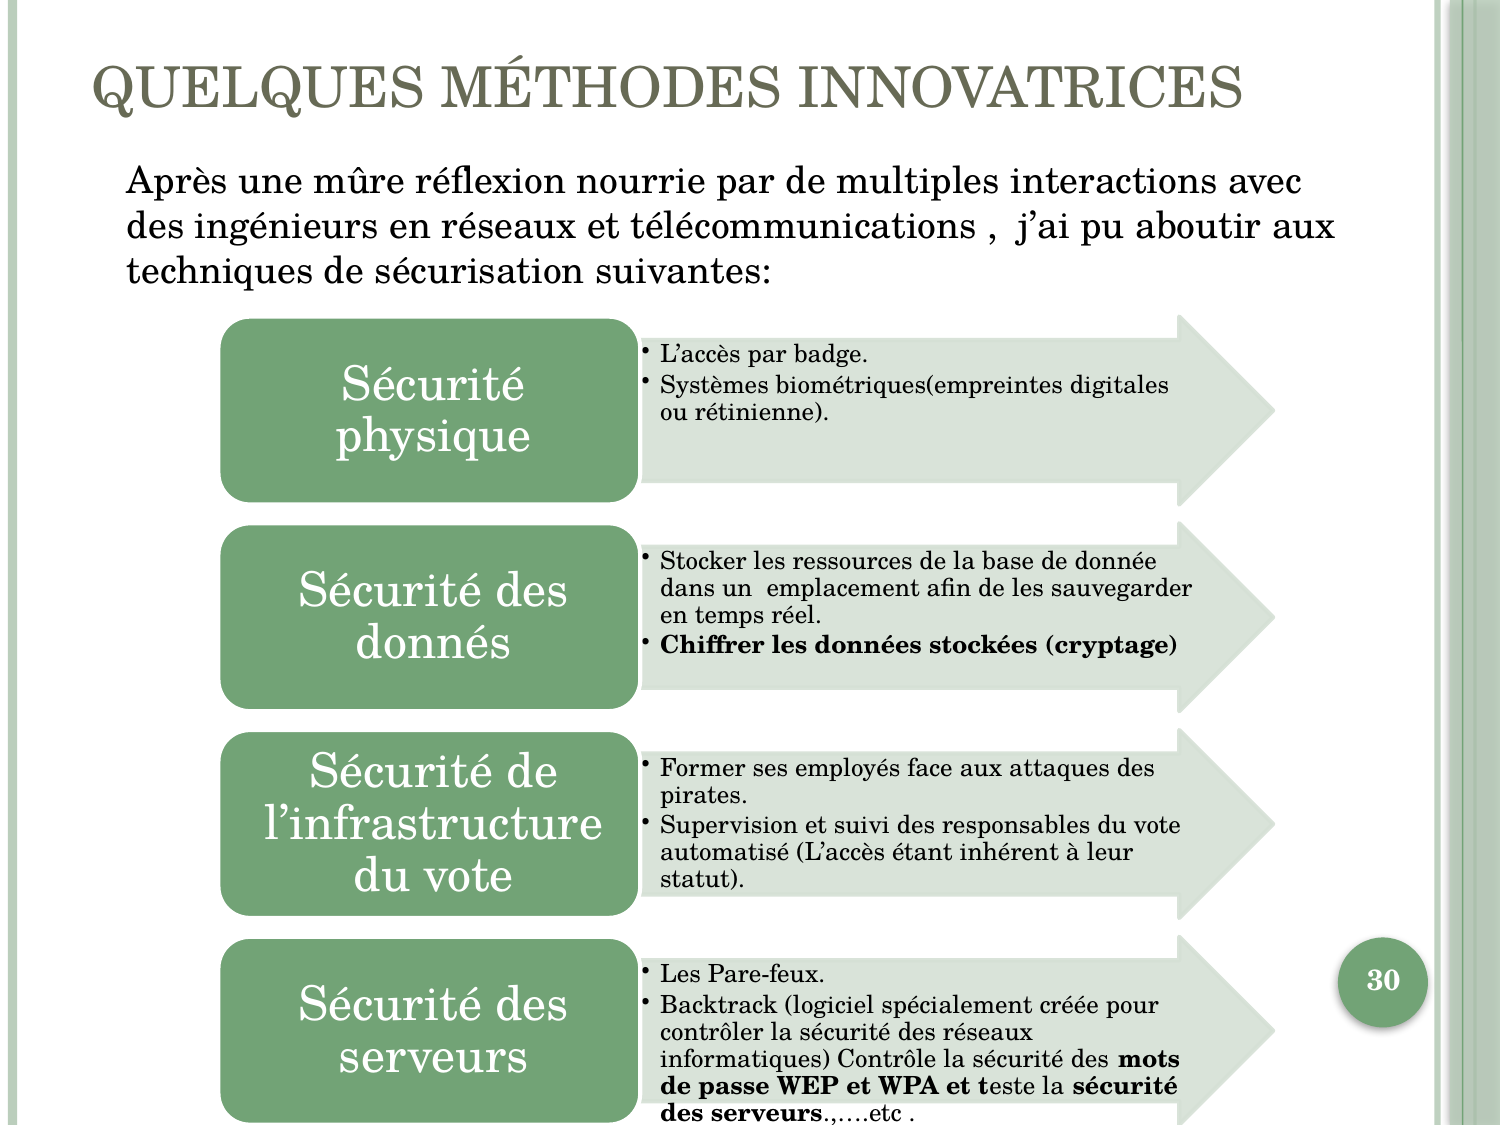

# Quelques méthodes innovatrices
Après une mûre réflexion nourrie par de multiples interactions avec des ingénieurs en réseaux et télécommunications ,  j’ai pu aboutir aux techniques de sécurisation suivantes:
L’accès par badge.
Systèmes biométriques(empreintes digitales ou rétinienne).
Sécurité physique
Stocker les ressources de la base de donnée dans un  emplacement afin de les sauvegarder en temps réel.
Chiffrer les données stockées (cryptage)

Sécurité des donnés
Former ses employés face aux attaques des pirates.
Supervision et suivi des responsables du vote automatisé (L’accès étant inhérent à leur statut).
Sécurité de l’infrastructure du vote
Les Pare-feux.
Backtrack (logiciel spécialement créée pour contrôler la sécurité des réseaux informatiques) Contrôle la sécurité des mots de passe WEP et WPA et teste la sécurité des serveurs.,….etc .
Sécurité des serveurs
30